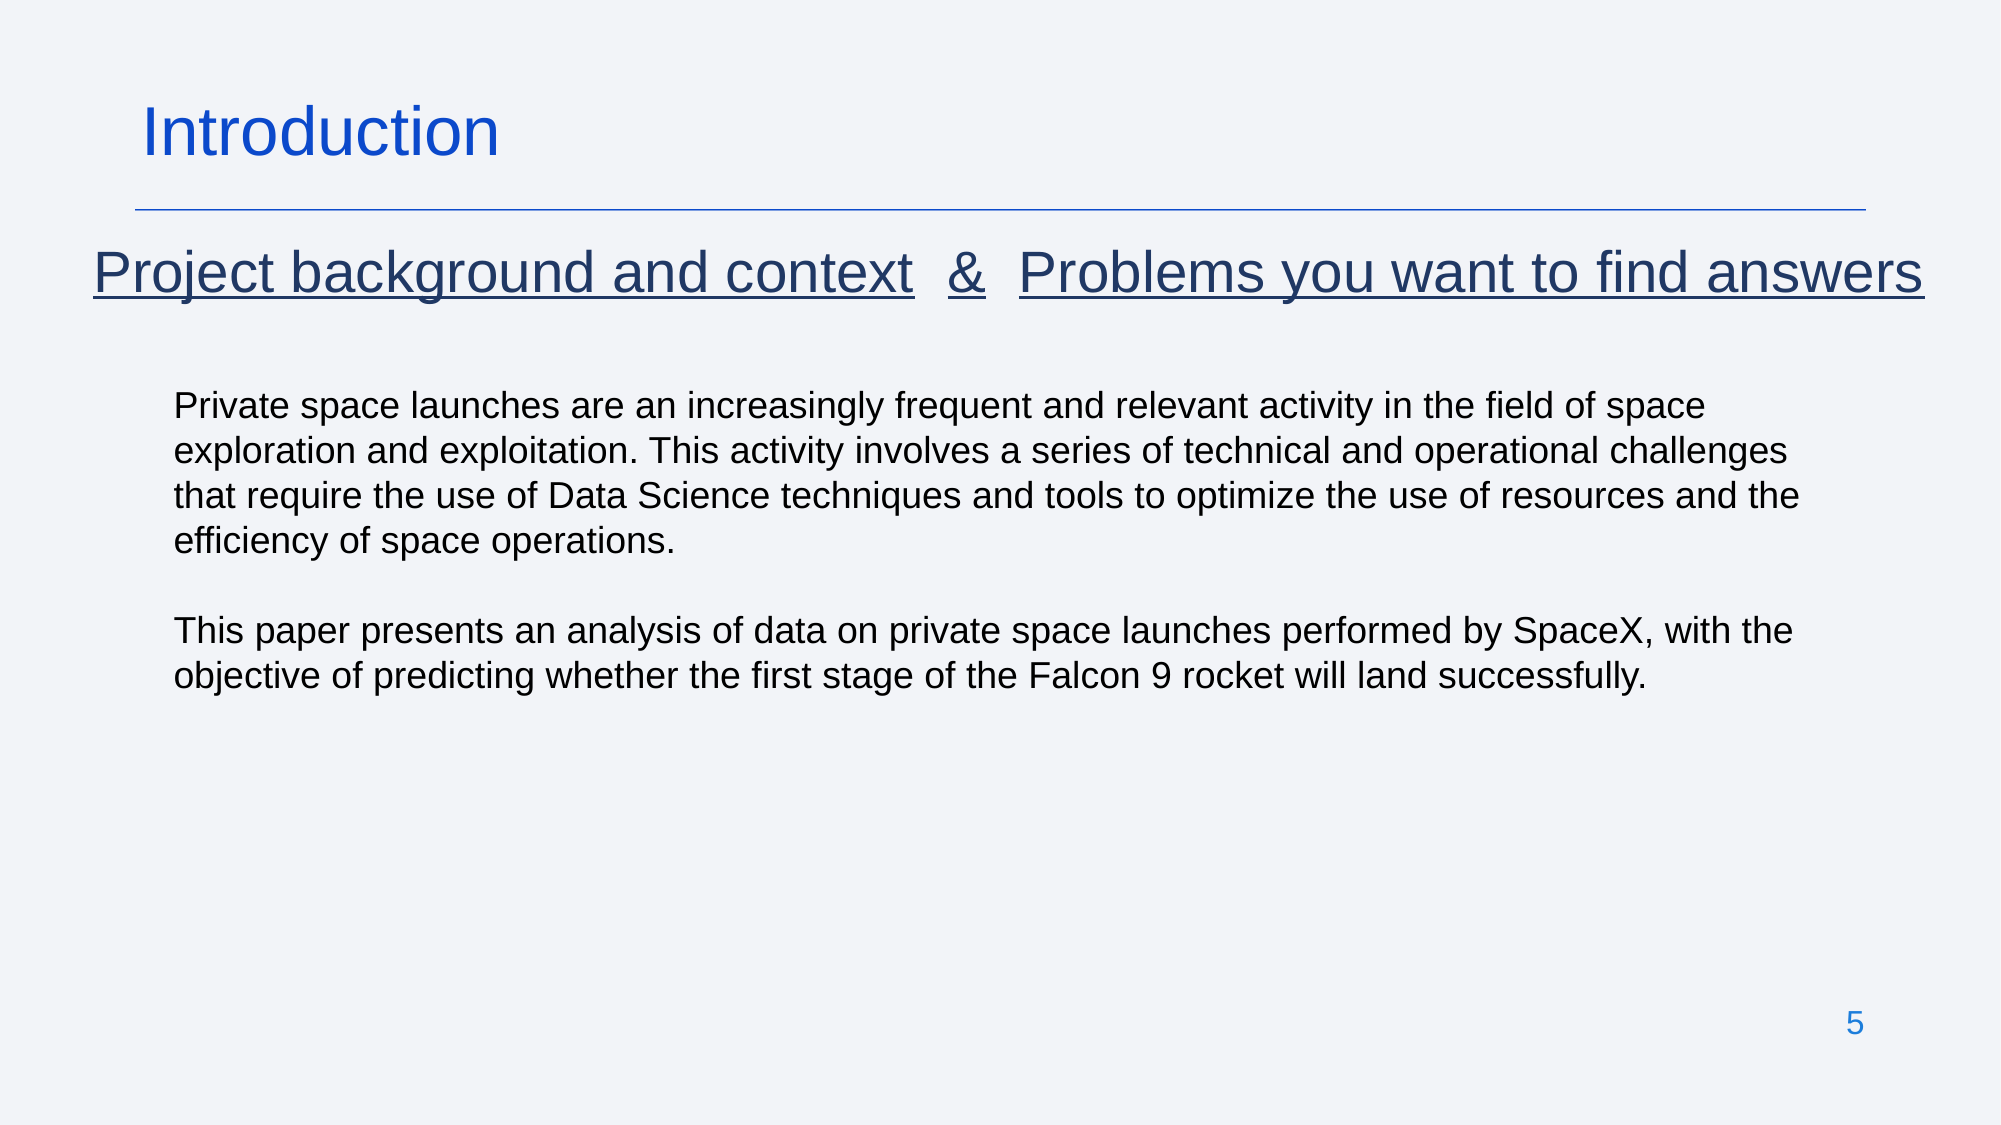

Introduction
Project background and context  &  Problems you want to find answers

Private space launches are an increasingly frequent and relevant activity in the field of space exploration and exploitation. This activity involves a series of technical and operational challenges that require the use of Data Science techniques and tools to optimize the use of resources and the efficiency of space operations.

This paper presents an analysis of data on private space launches performed by SpaceX, with the objective of predicting whether the first stage of the Falcon 9 rocket will land successfully.

5